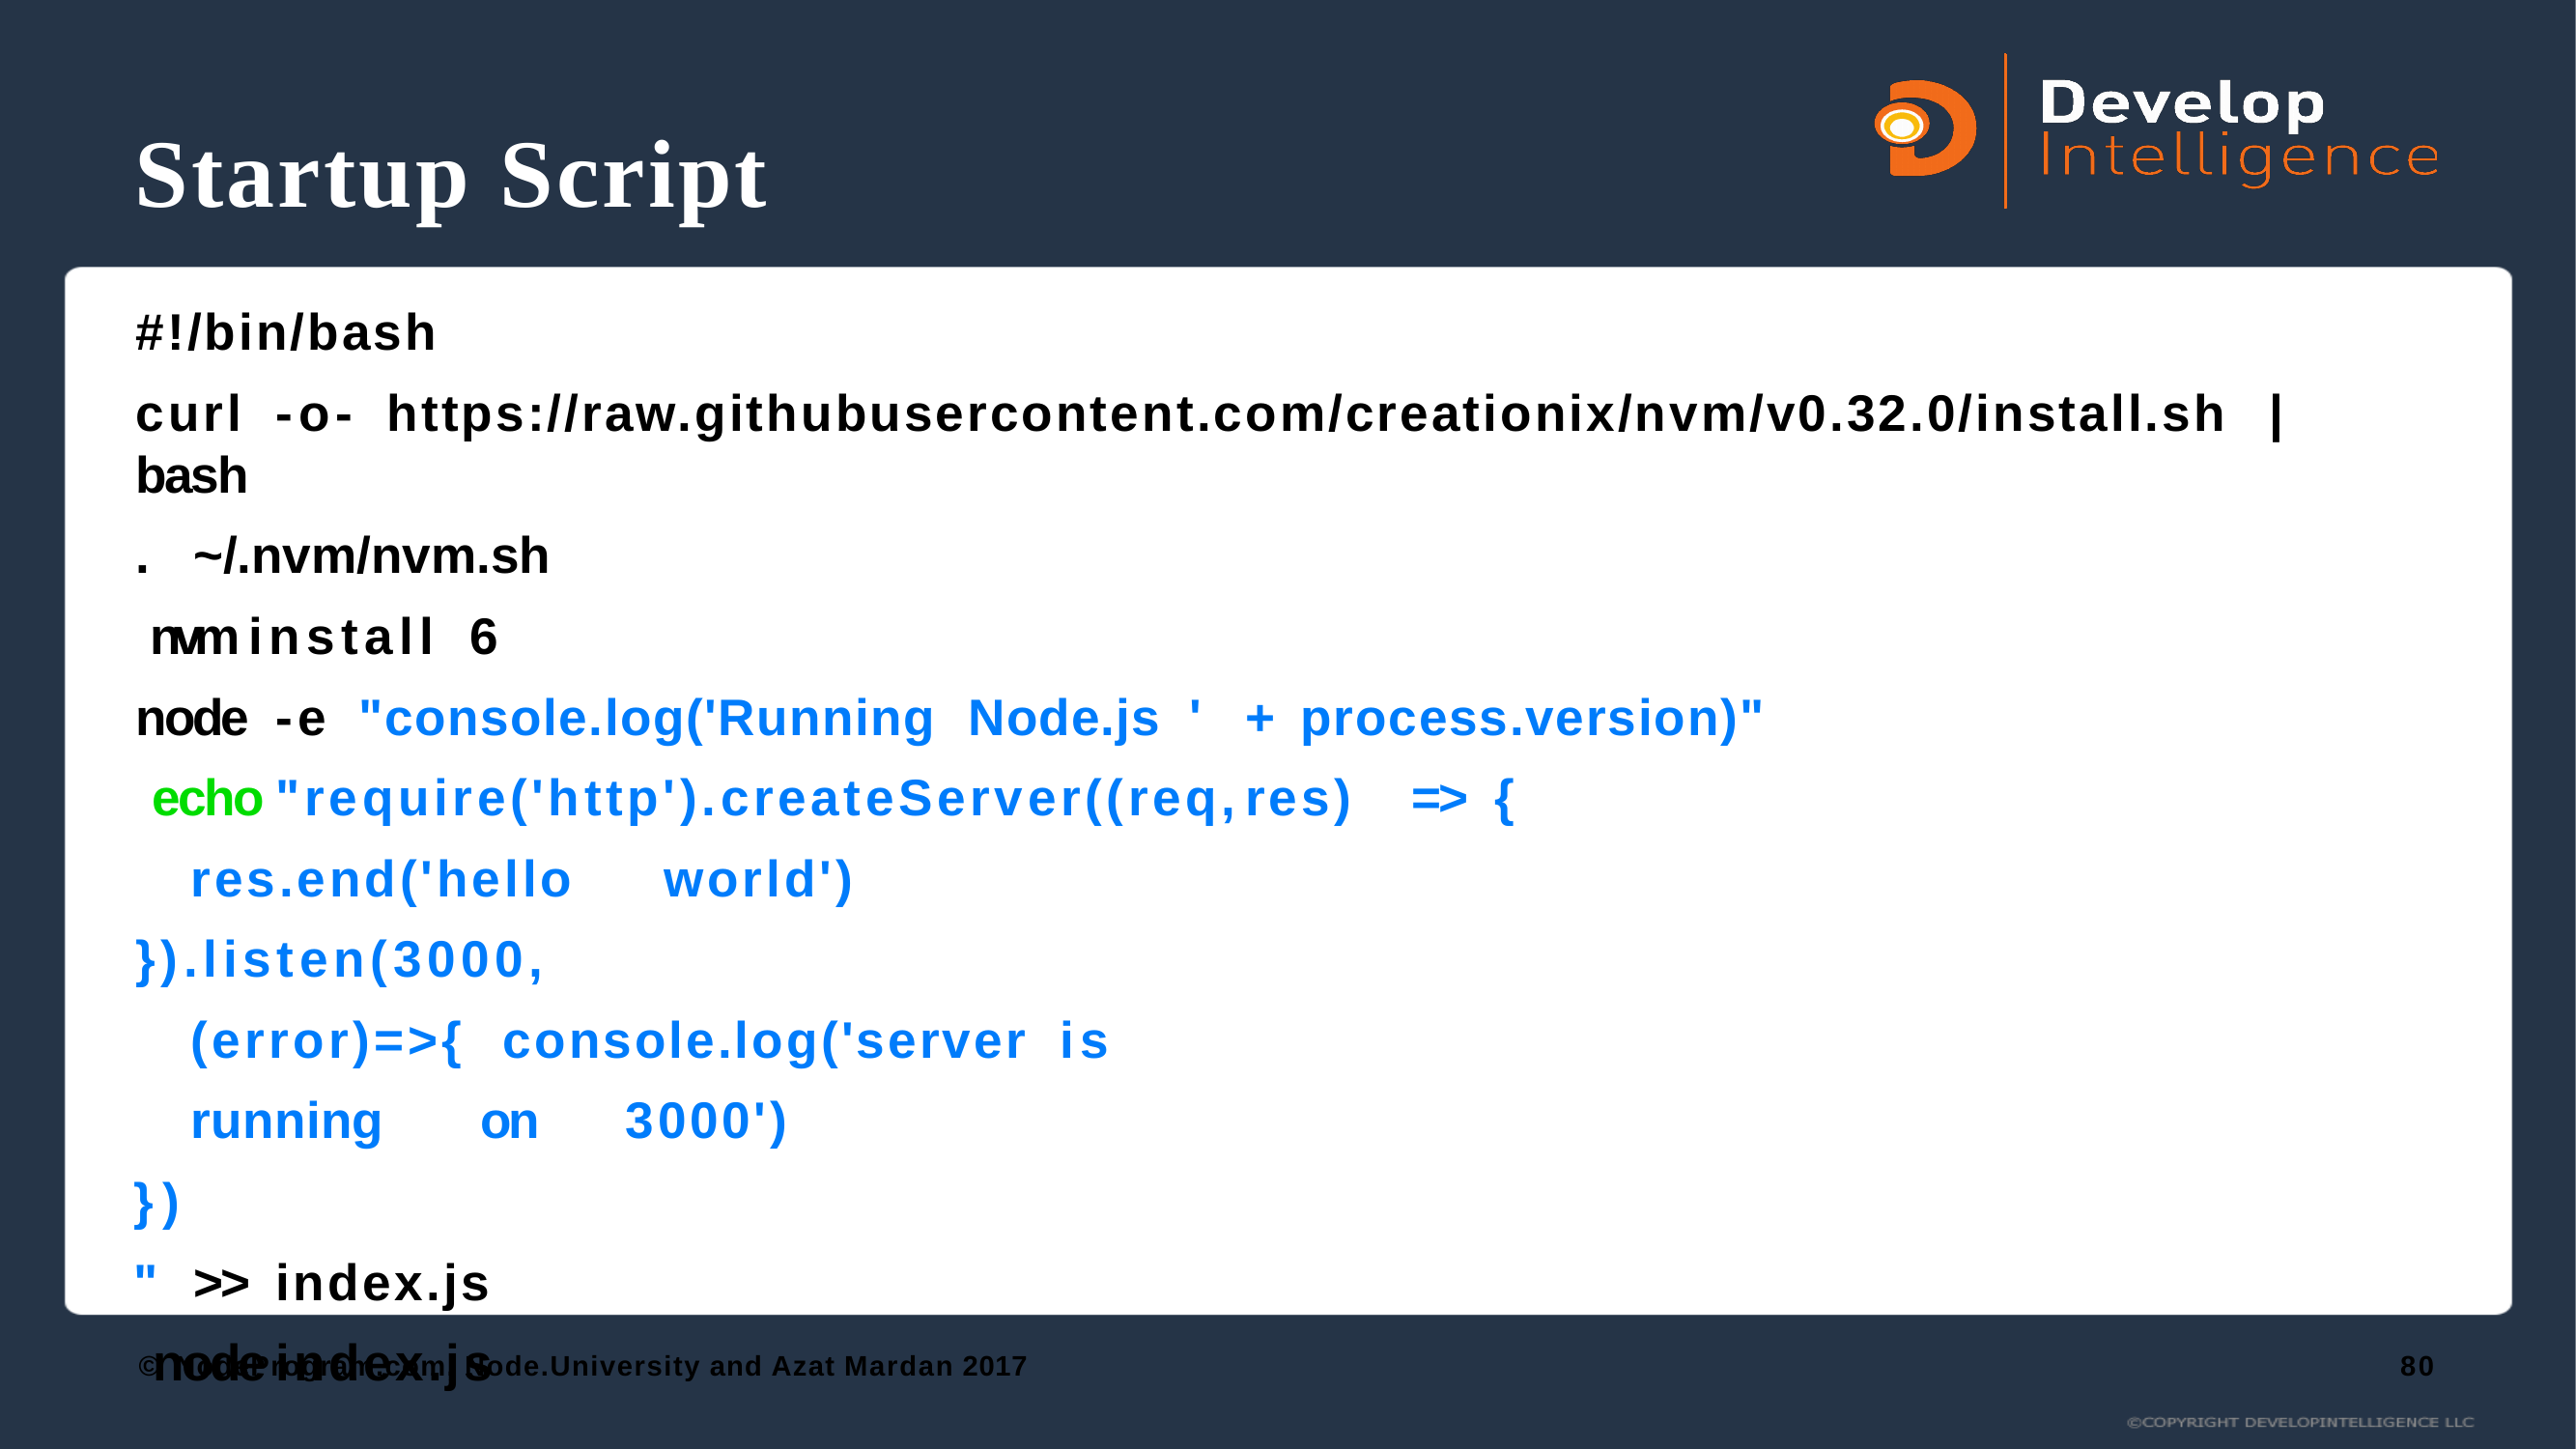

Startup Script
#!/bin/bash
curl	-o-	https://raw.githubusercontent.com/creationix/nvm/v0.32.0/install.sh	|	bash
.	~/.nvm/nvm.sh  nvm	install	6
node	-e	"console.log('Running	Node.js	'	+	process.version)"  echo	"require('http').createServer((req,	res)	=>	{
res.end('hello	world')
}).listen(3000,	(error)=>{  console.log('server	is	running	on	3000')
})
"	>>	index.js  node	index.js
© NodeProgram.com, Node.University and Azat Mardan 2017
80